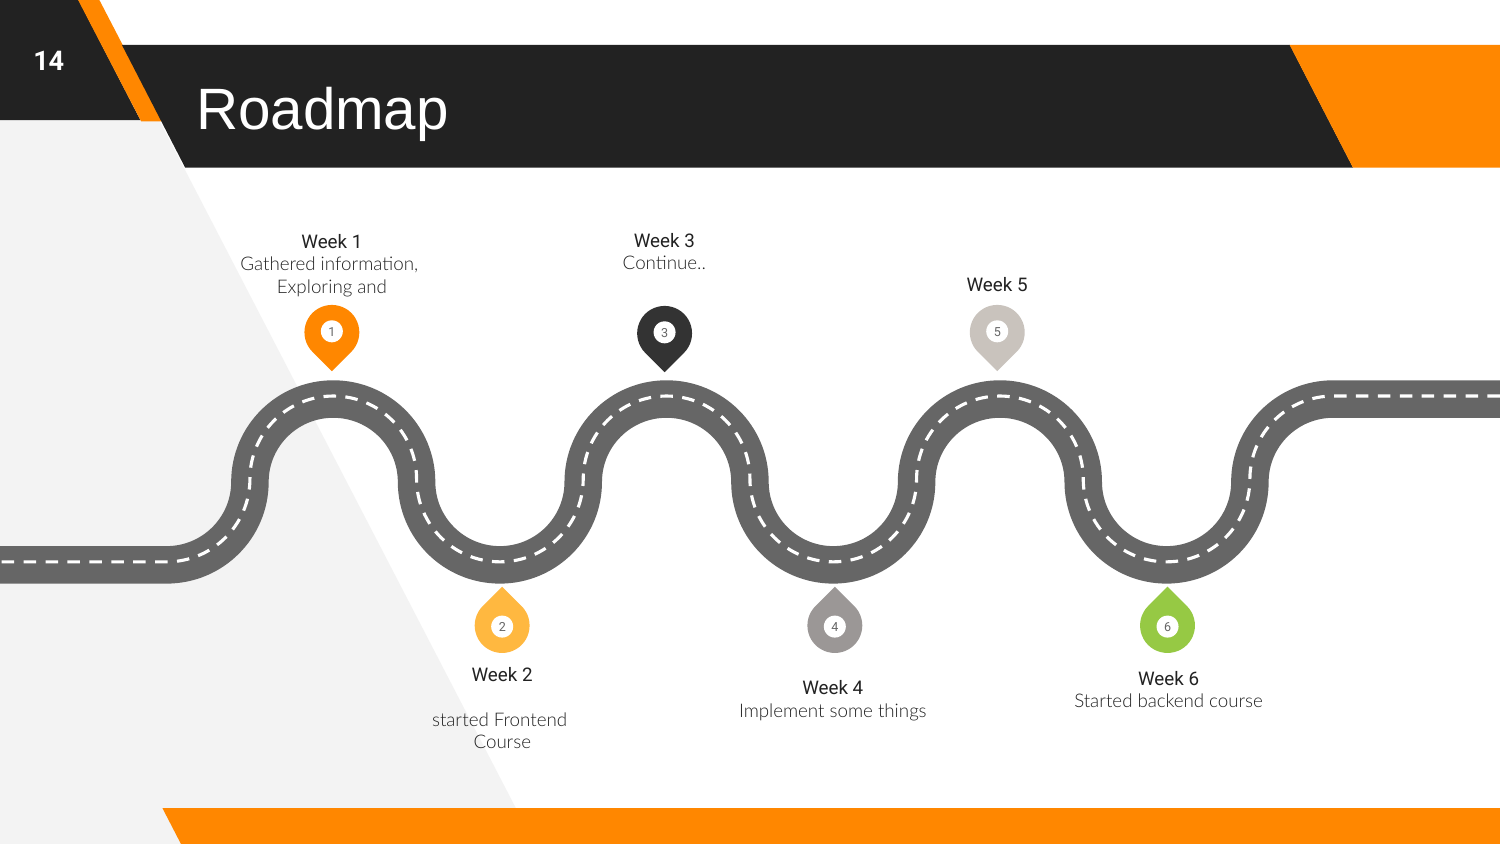

14
# Roadmap

Week 5
Week 3
Continue..

Week 1
Gathered information,  Exploring and

1

5

3

2

4

6
Week 2

started Frontend
Course

Week 6
Started backend course

Week 4
Implement some things